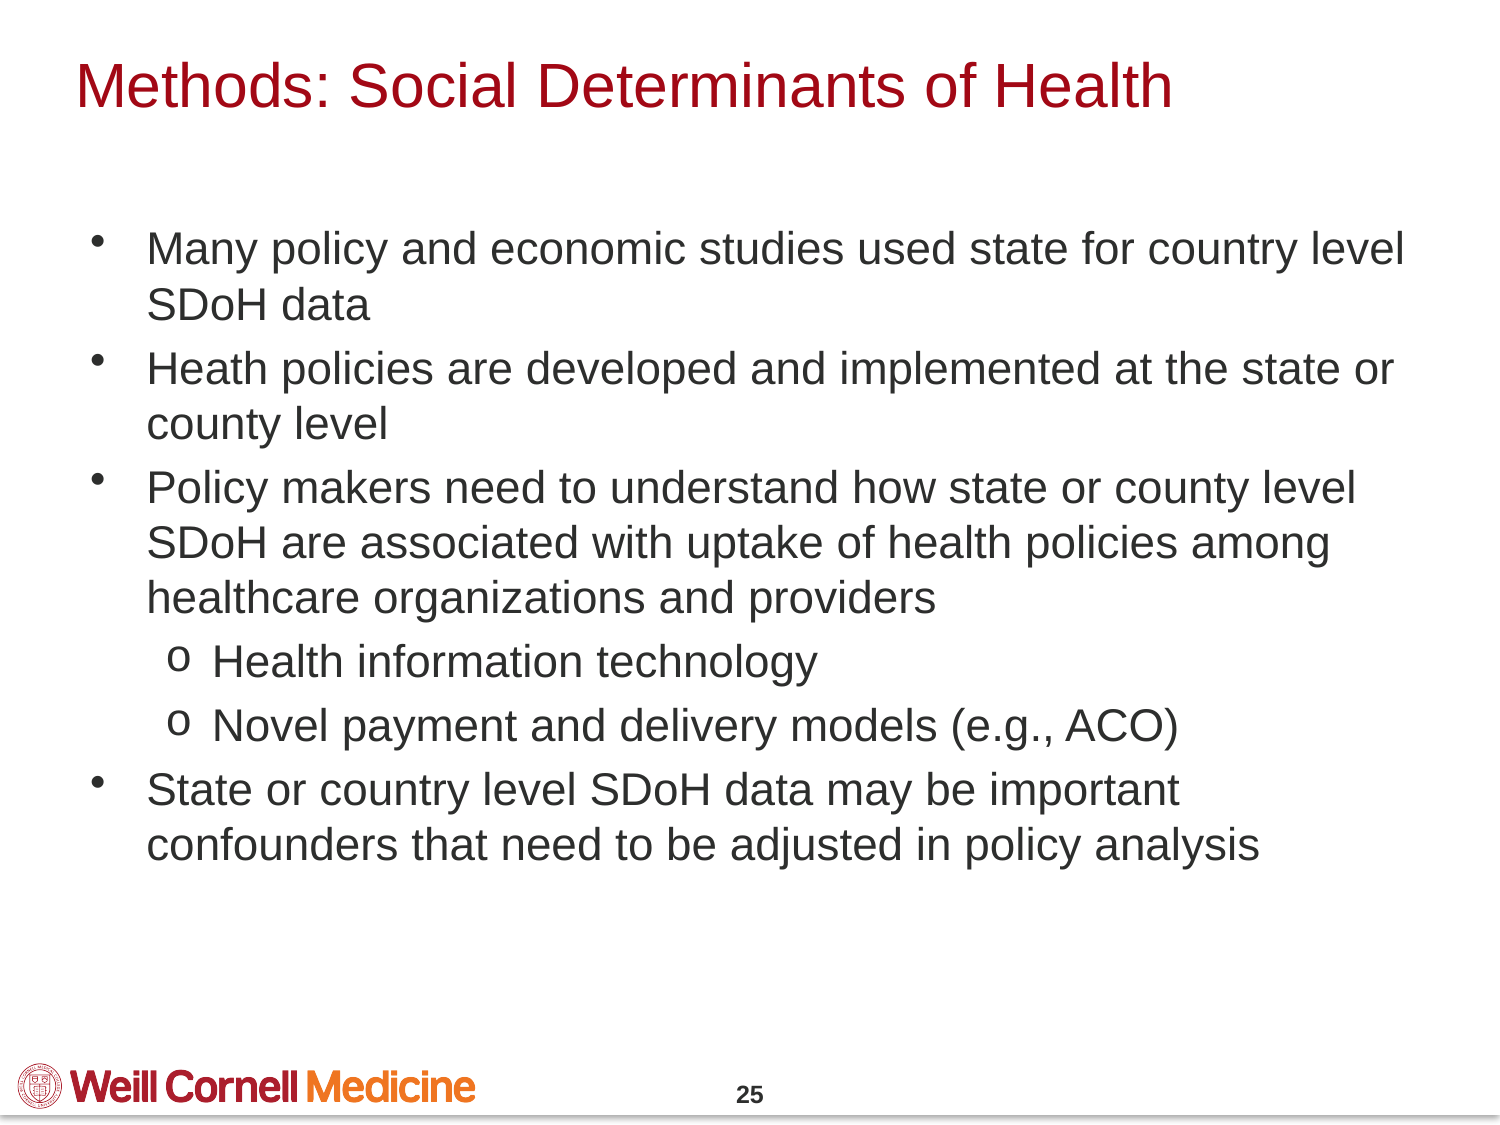

# Methods: Social Determinants of Health
Many policy and economic studies used state for country level SDoH data
Heath policies are developed and implemented at the state or county level
Policy makers need to understand how state or county level SDoH are associated with uptake of health policies among healthcare organizations and providers
Health information technology
Novel payment and delivery models (e.g., ACO)
State or country level SDoH data may be important confounders that need to be adjusted in policy analysis